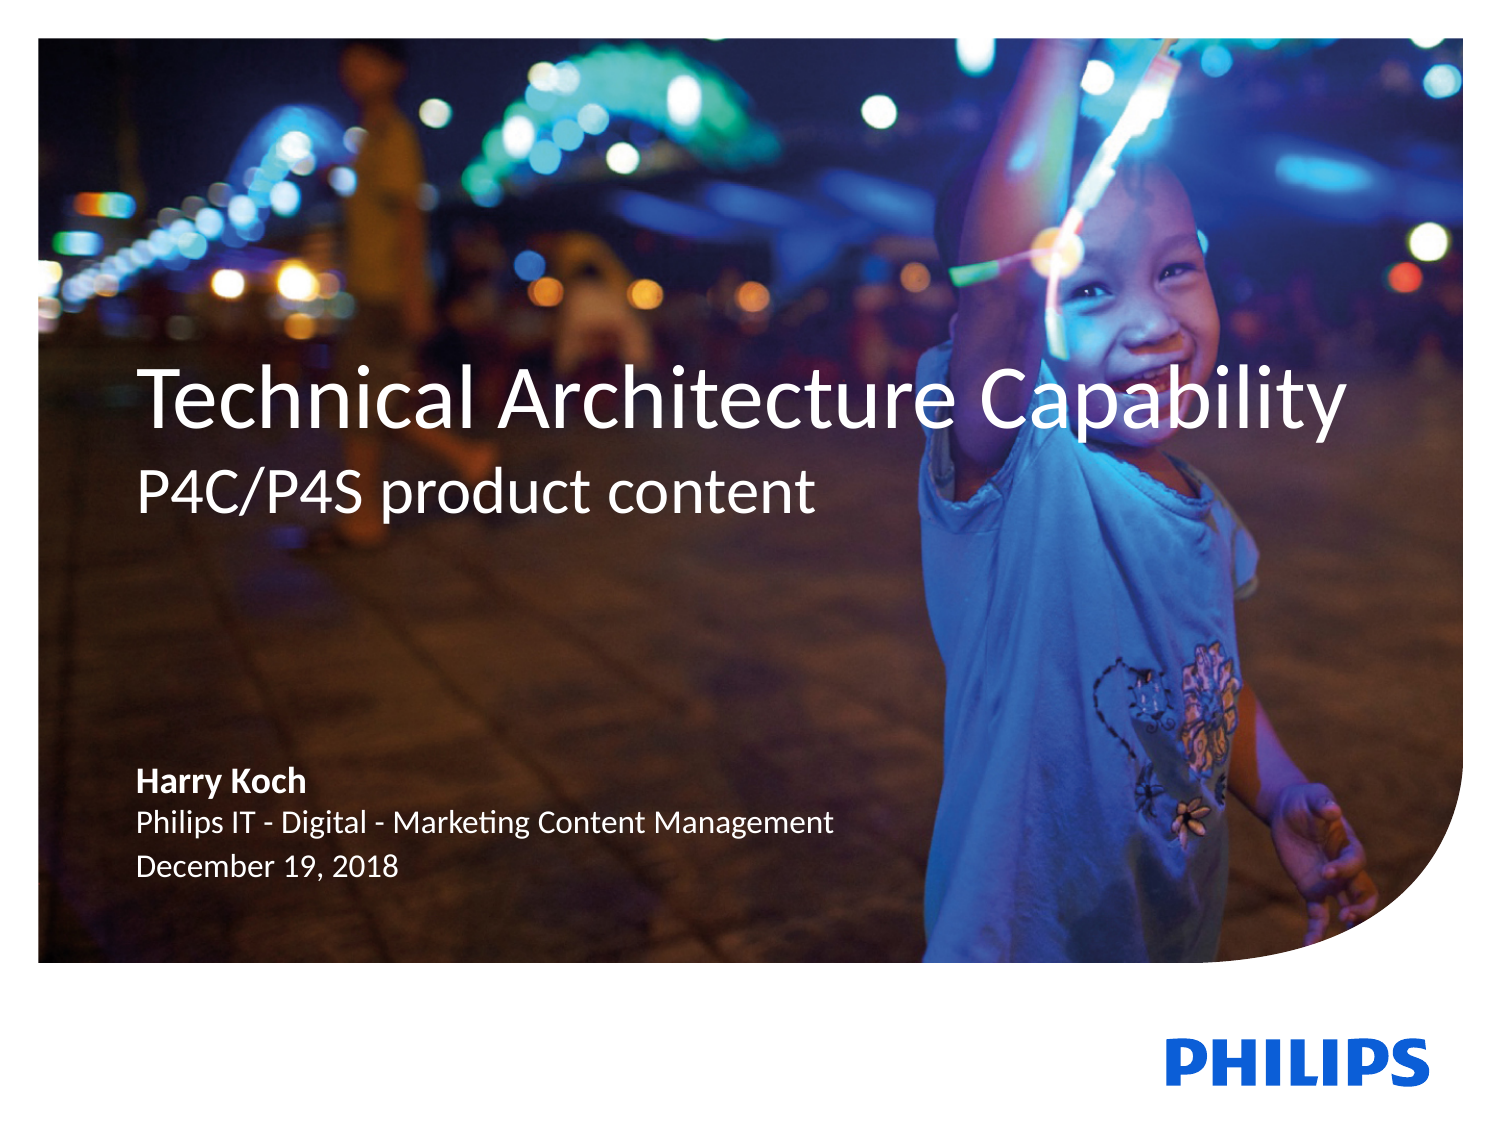

Technical Architecture Capability
P4C/P4S product content
Harry Koch
Philips IT - Digital - Marketing Content Management
December 19, 2018